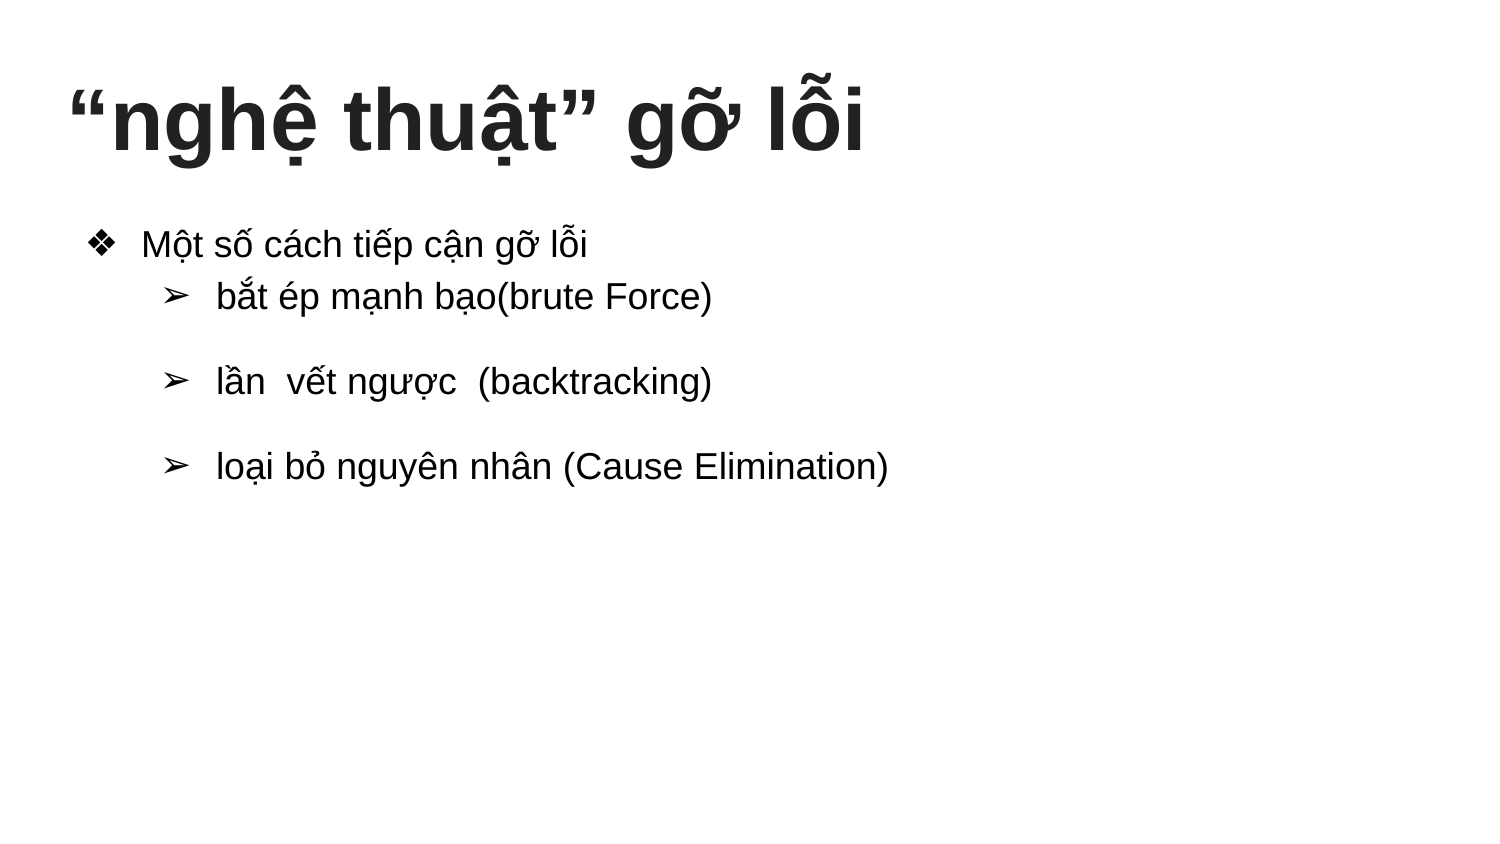

# “nghệ thuật” gỡ lỗi
Một số cách tiếp cận gỡ lỗi
bắt ép mạnh bạo(brute Force)
lần  vết ngược  (backtracking)
loại bỏ nguyên nhân (Cause Elimination)